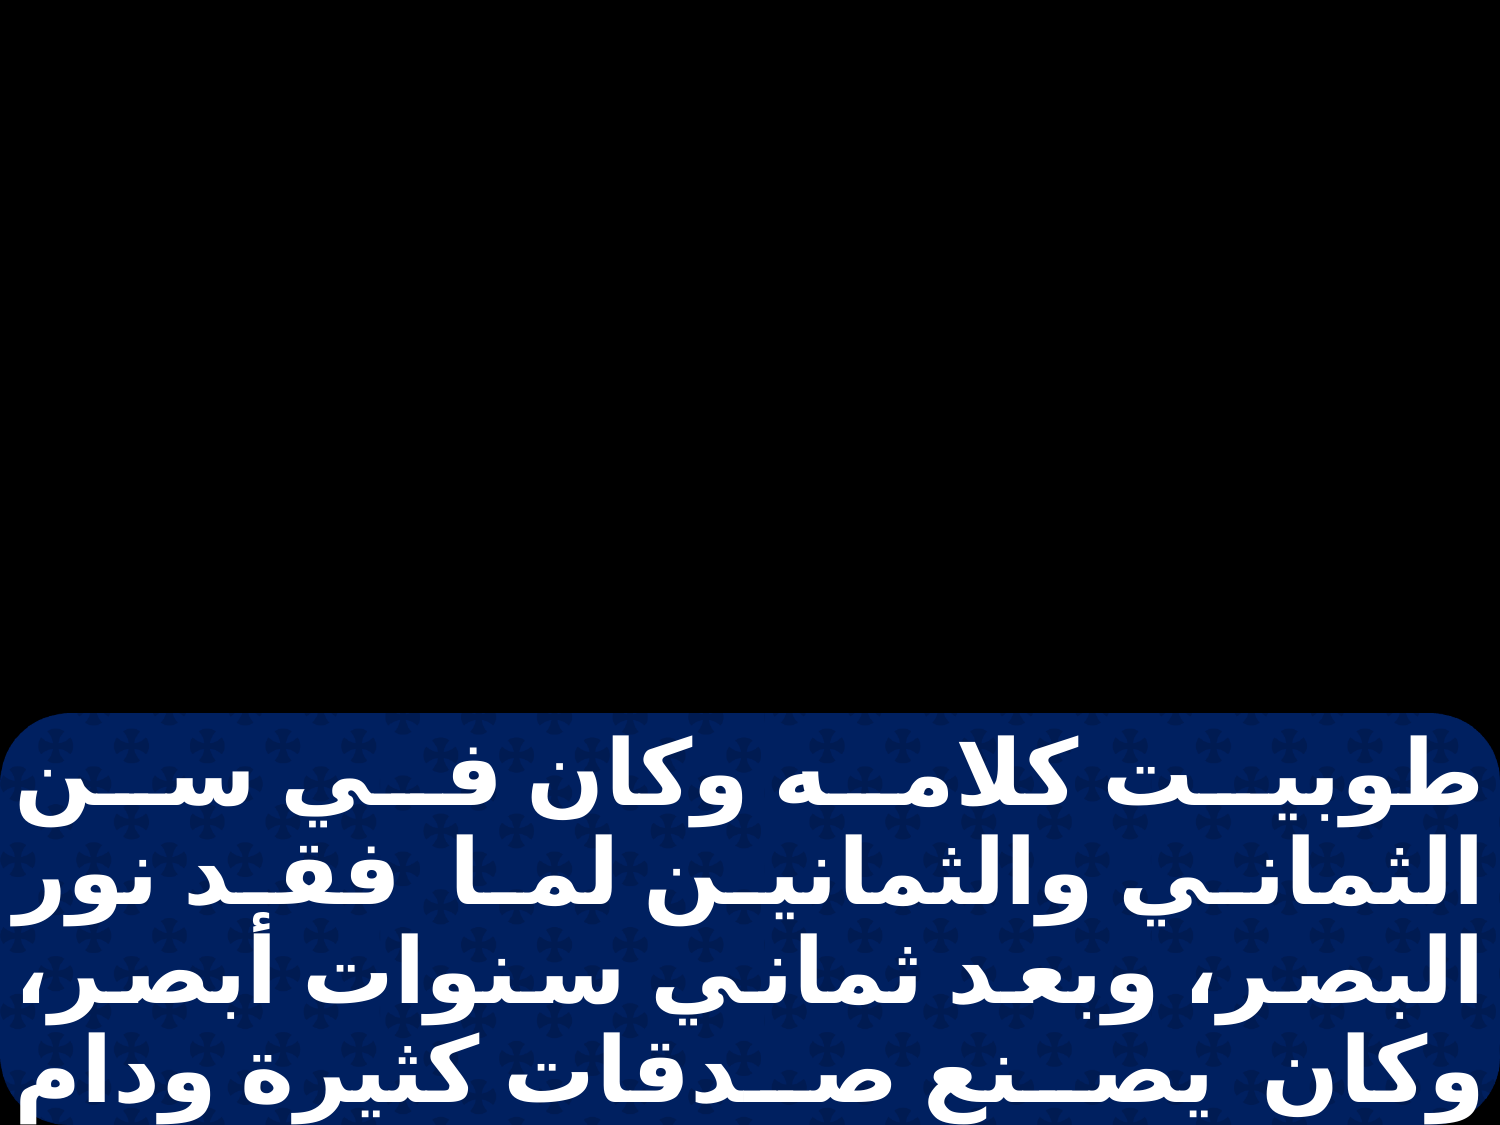

طوبیت كلامه وكان في سن الثماني والثمانين لما  فقد نور البصر، وبعد ثماني سنوات أبصر، وكان  يصنع صدقات كثيرة ودام خائفا الرب الإله ومعترفا  له. وصار إلى شيخوخة متناهية. ودعا طوبيا ابنه